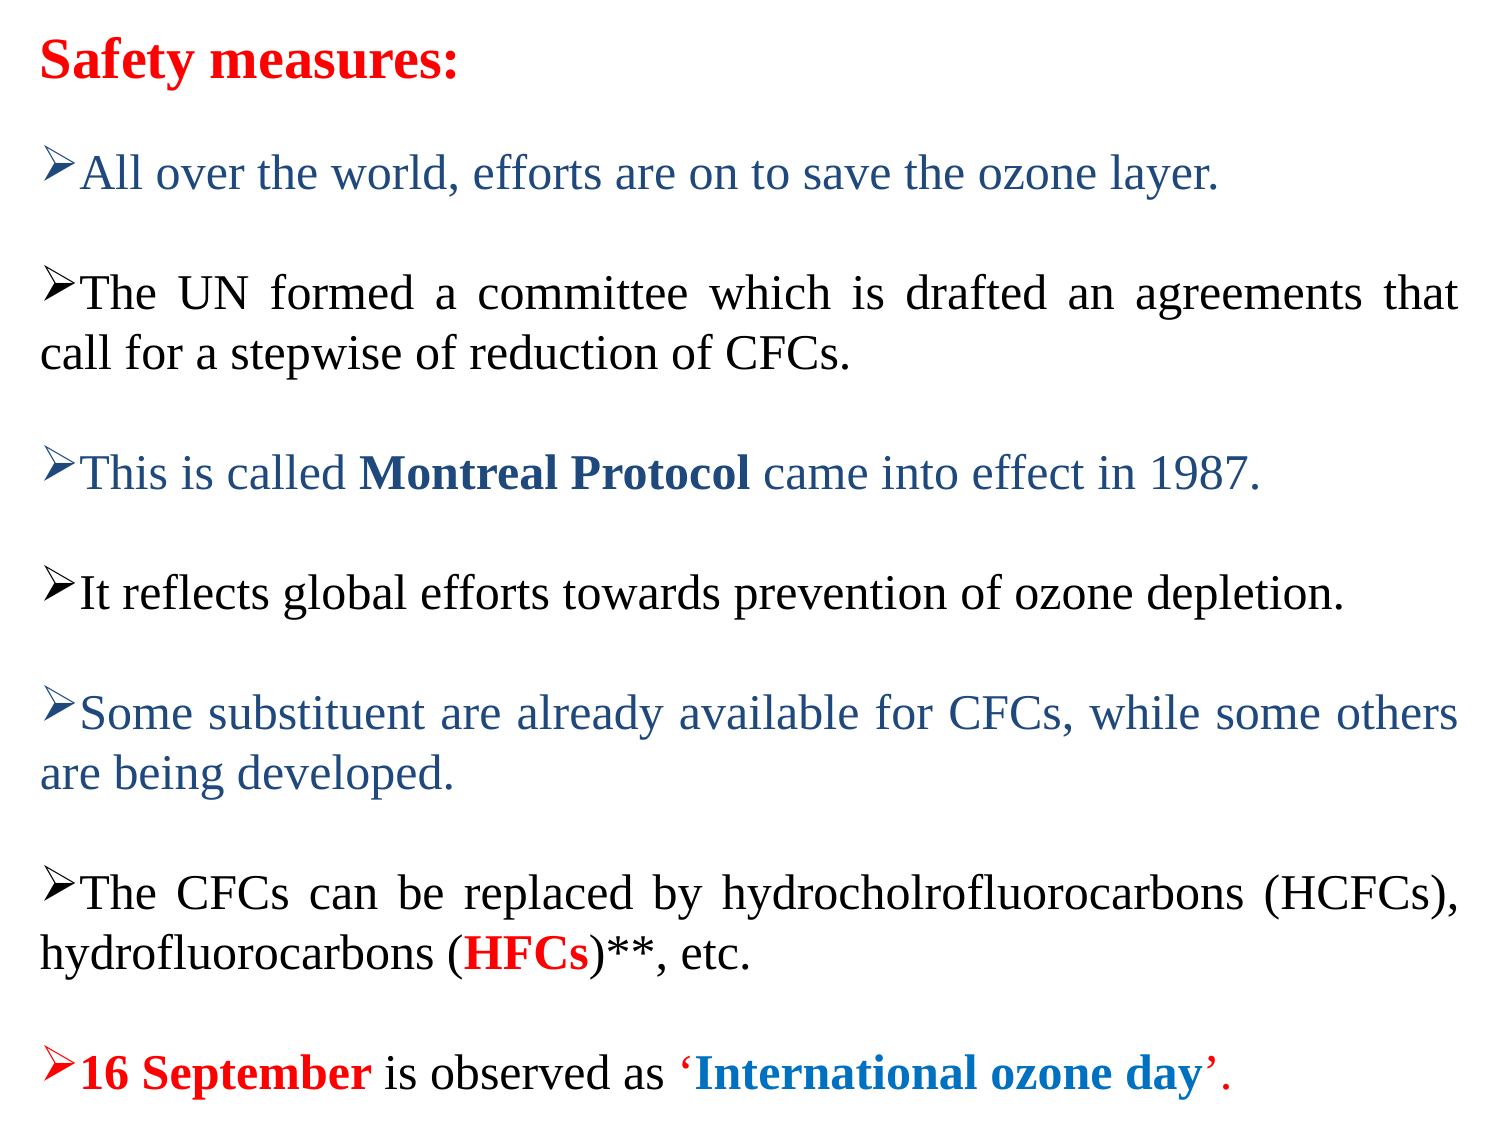

Safety measures:

All over the world, efforts are on to save the ozone layer.

The UN formed a committee which is drafted an agreements that call for a stepwise of reduction of CFCs.

This is called Montreal Protocol came into effect in 1987.

It reflects global efforts towards prevention of ozone depletion.

Some substituent are already available for CFCs, while some others are being developed.

The CFCs can be replaced by hydrocholrofluorocarbons (HCFCs), hydrofluorocarbons (HFCs)**, etc.

16 September is observed as ‘International ozone day’.